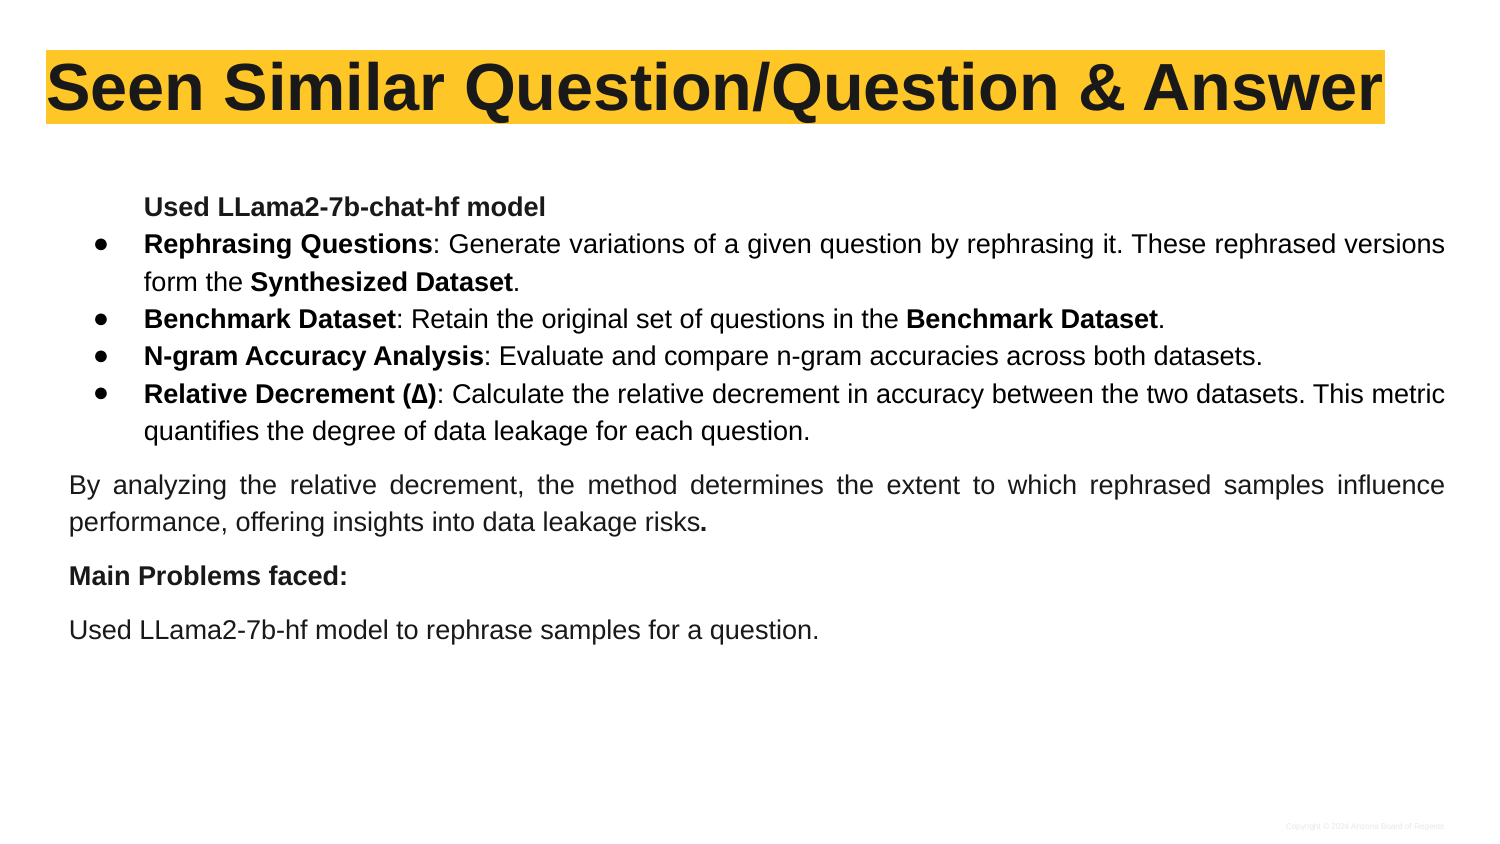

# Seen Similar Question/Question & Answer
Used LLama2-7b-chat-hf model
Rephrasing Questions: Generate variations of a given question by rephrasing it. These rephrased versions form the Synthesized Dataset.
Benchmark Dataset: Retain the original set of questions in the Benchmark Dataset.
N-gram Accuracy Analysis: Evaluate and compare n-gram accuracies across both datasets.
Relative Decrement (∆): Calculate the relative decrement in accuracy between the two datasets. This metric quantifies the degree of data leakage for each question.
By analyzing the relative decrement, the method determines the extent to which rephrased samples influence performance, offering insights into data leakage risks.
Main Problems faced:
Used LLama2-7b-hf model to rephrase samples for a question.